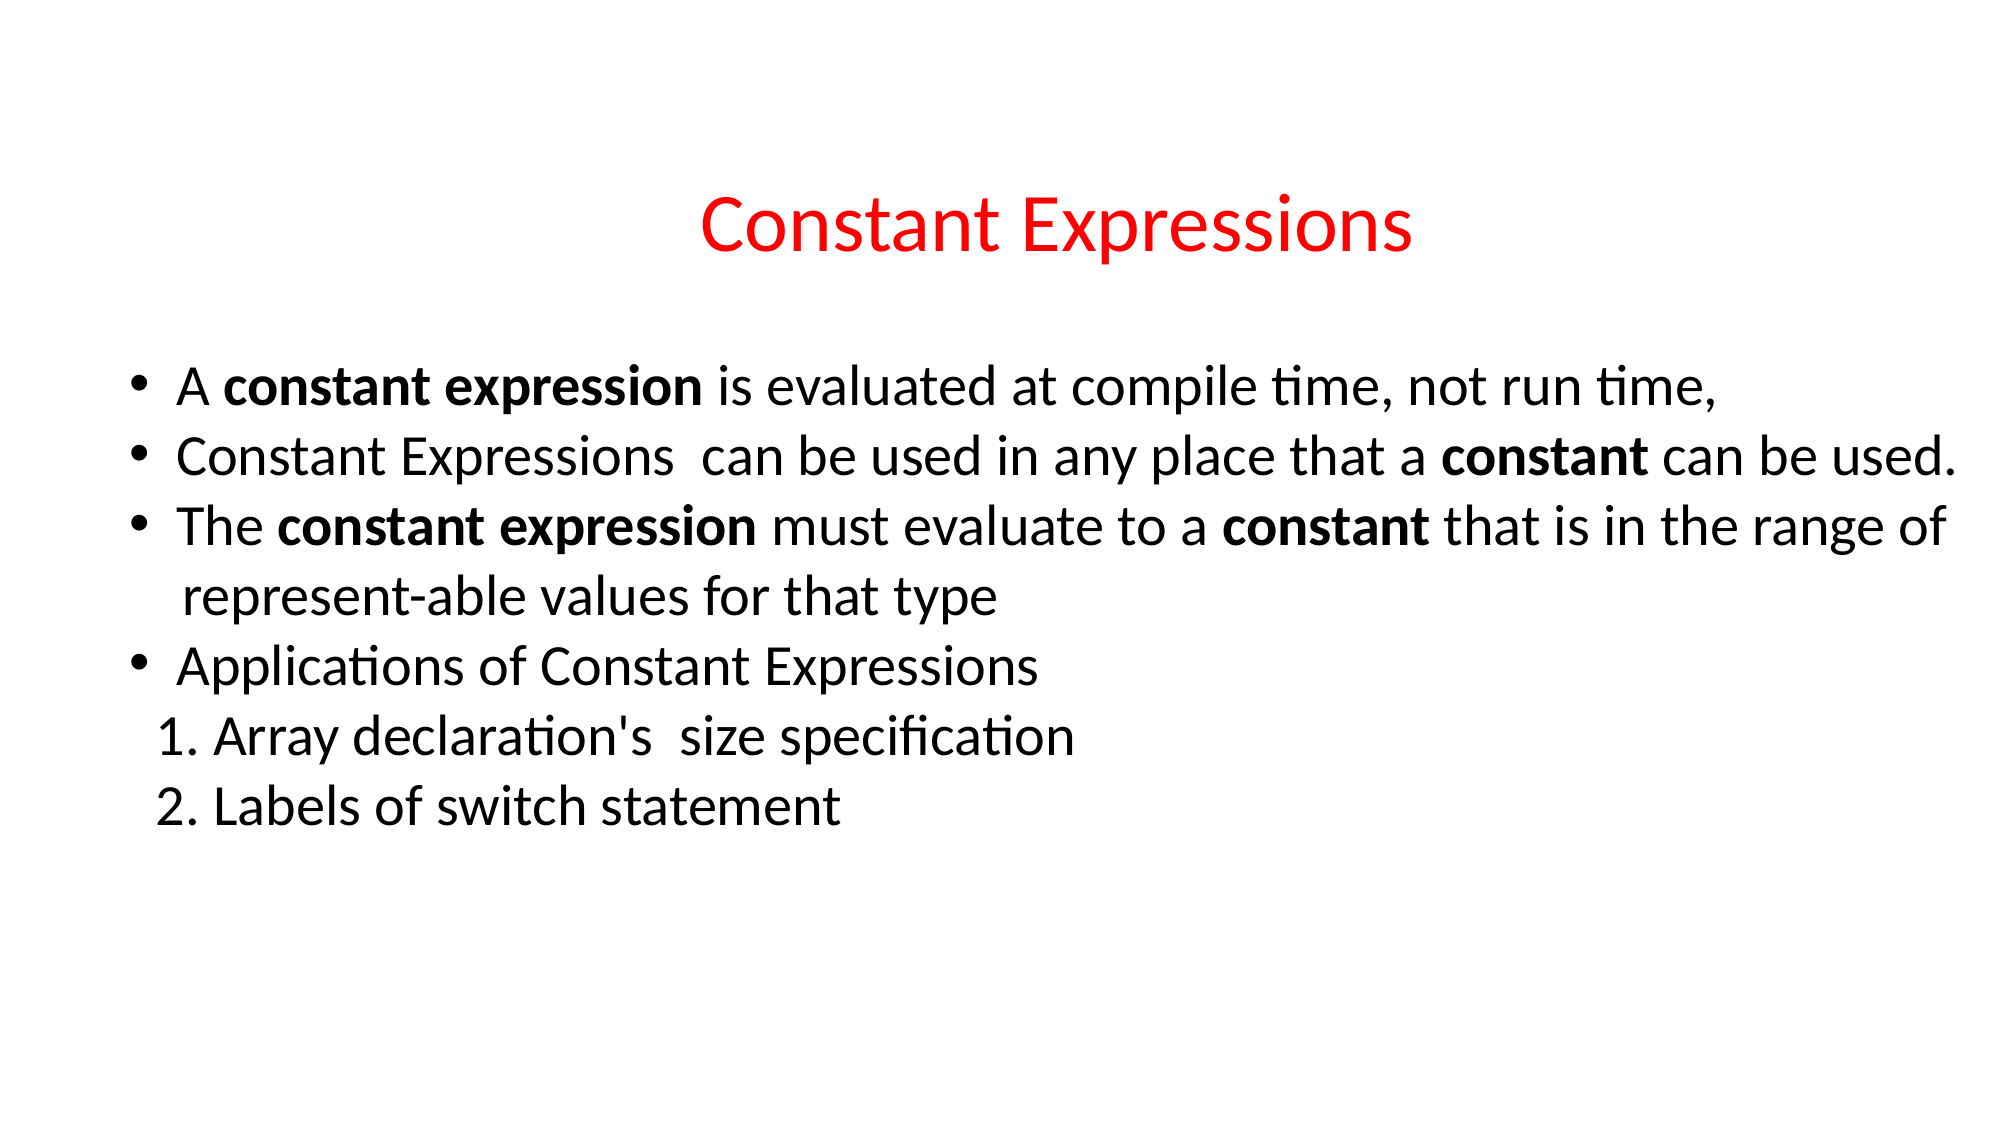

Constant Expressions
A constant expression is evaluated at compile time, not run time,
Constant Expressions  can be used in any place that a constant can be used.
The constant expression must evaluate to a constant that is in the range of
    represent-able values for that type
Applications of Constant Expressions
  1. Array declaration's  size specification
  2. Labels of switch statement